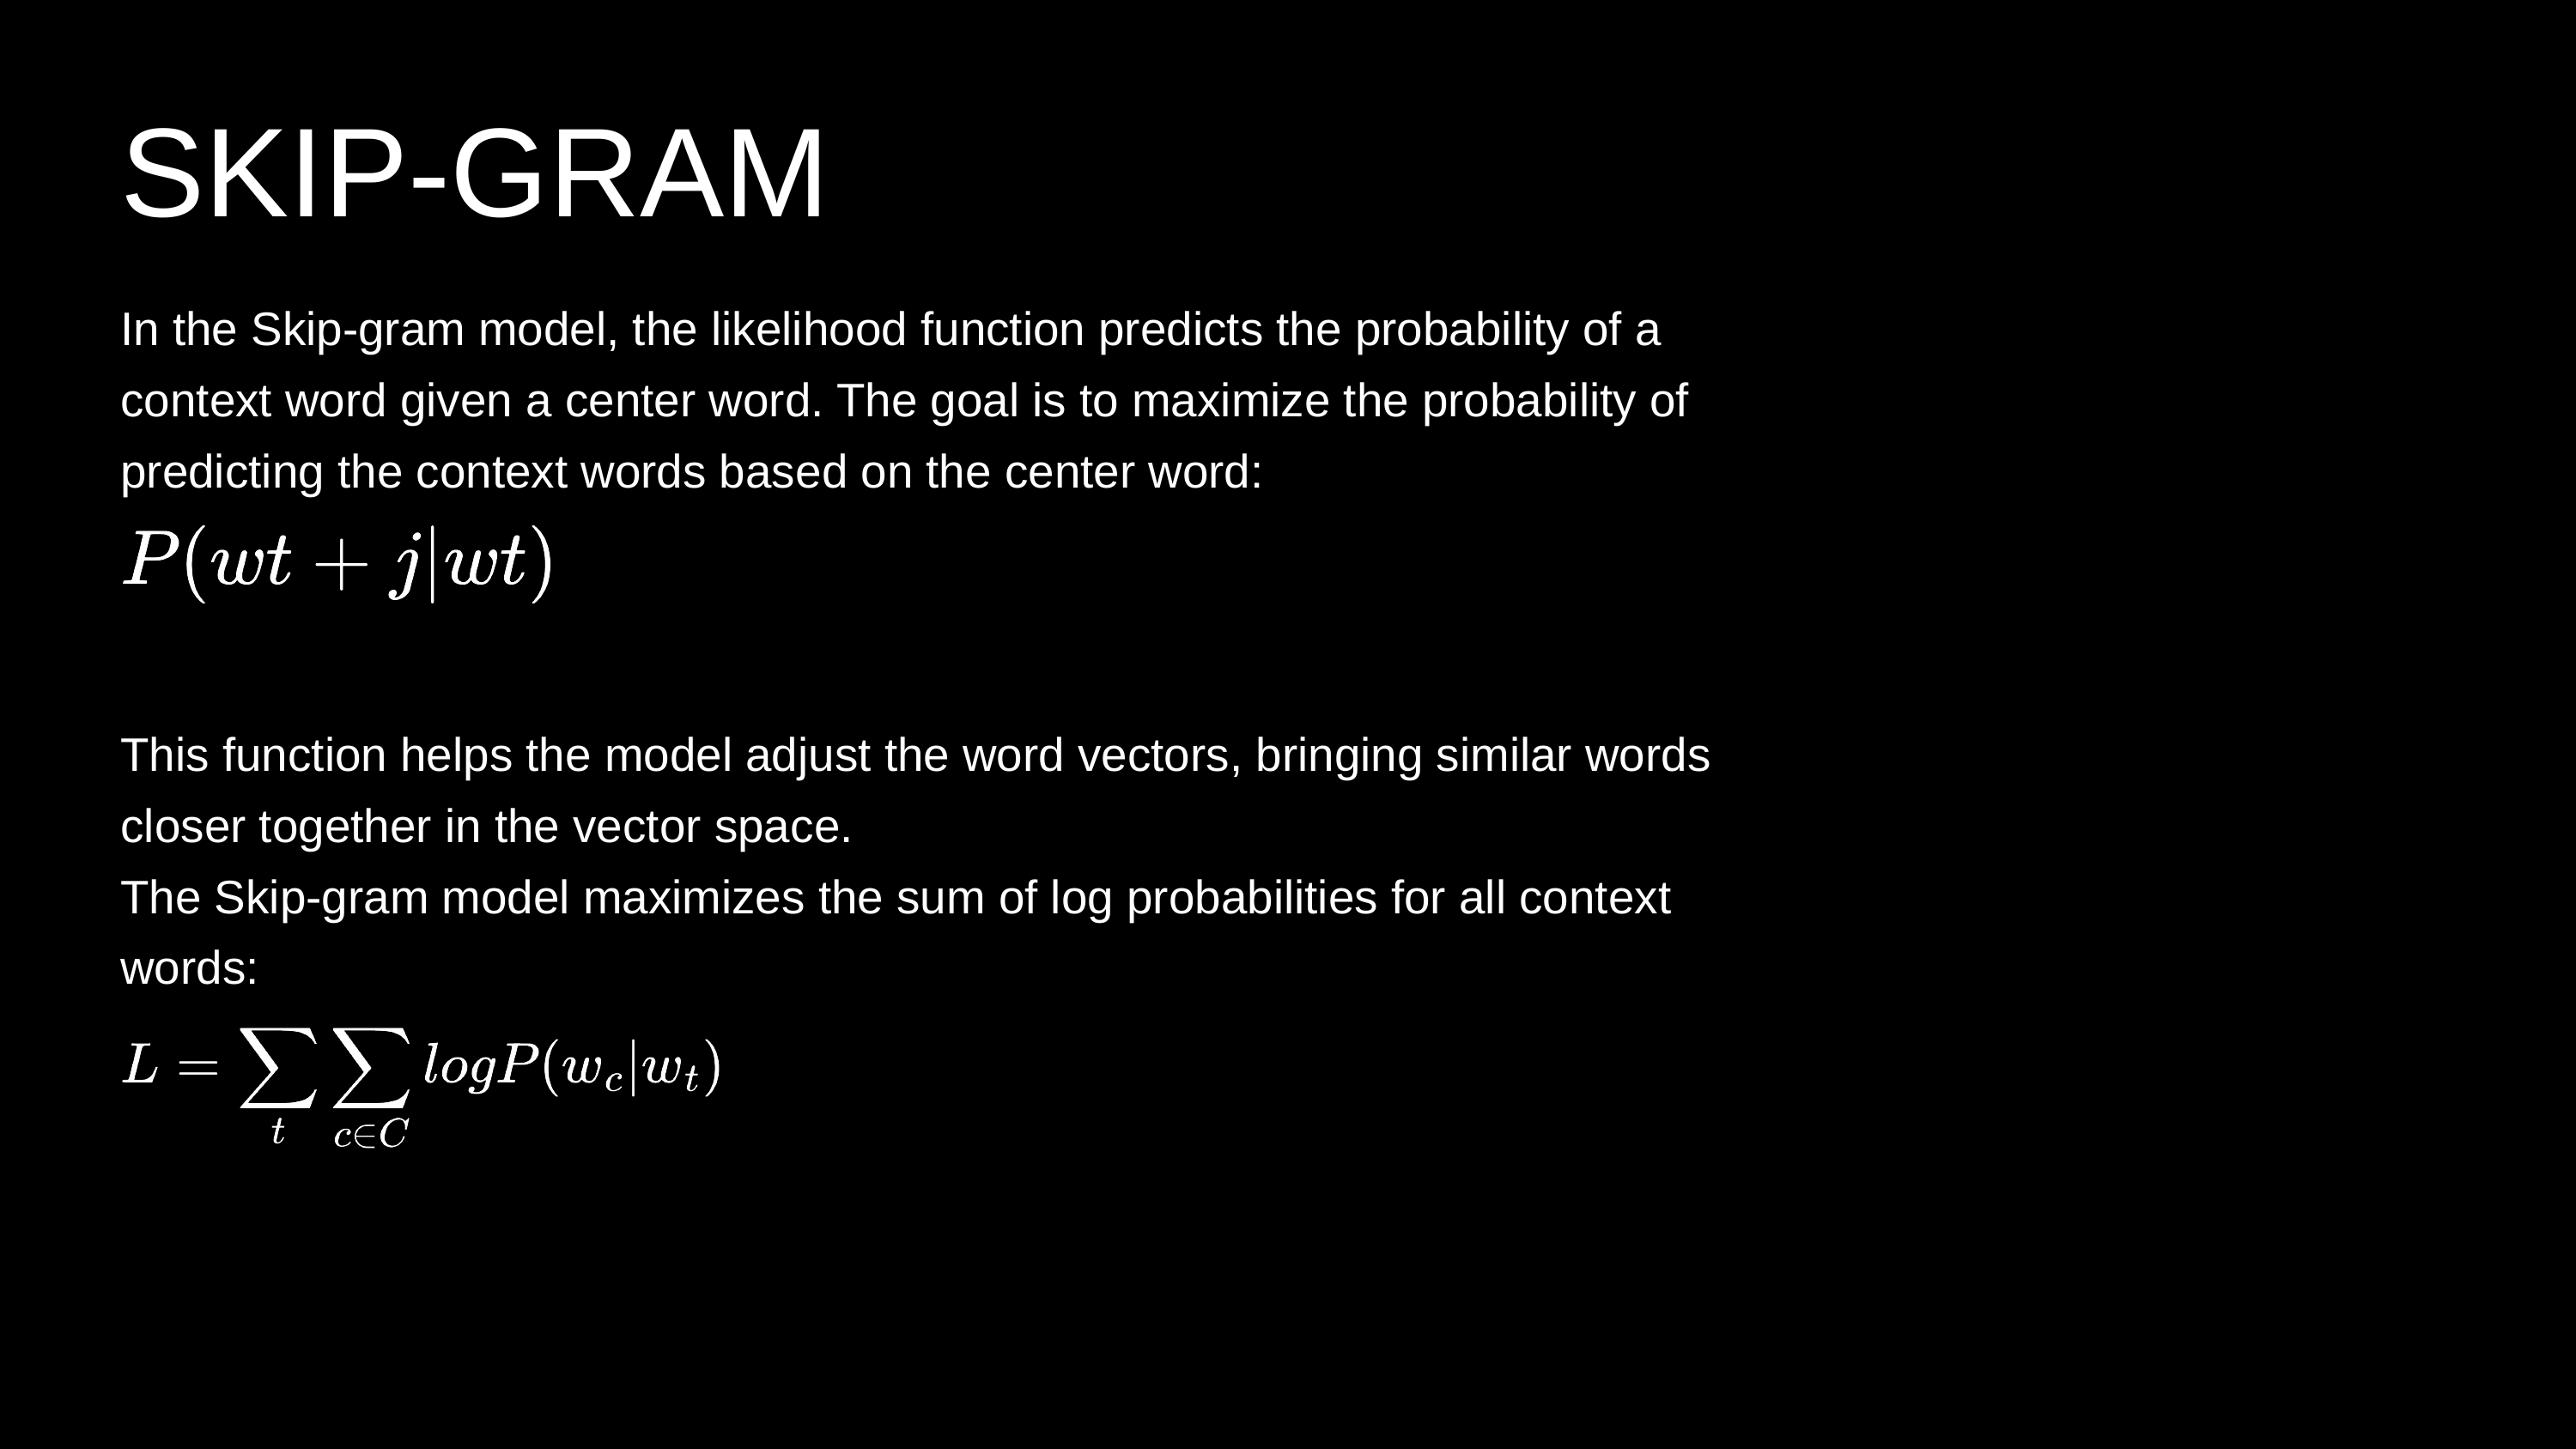

SKIP-GRAM
In the Skip-gram model, the likelihood function predicts the probability of a context word given a center word. The goal is to maximize the probability of predicting the context words based on the center word:

This function helps the model adjust the word vectors, bringing similar words closer together in the vector space.
The Skip-gram model maximizes the sum of log probabilities for all context words: